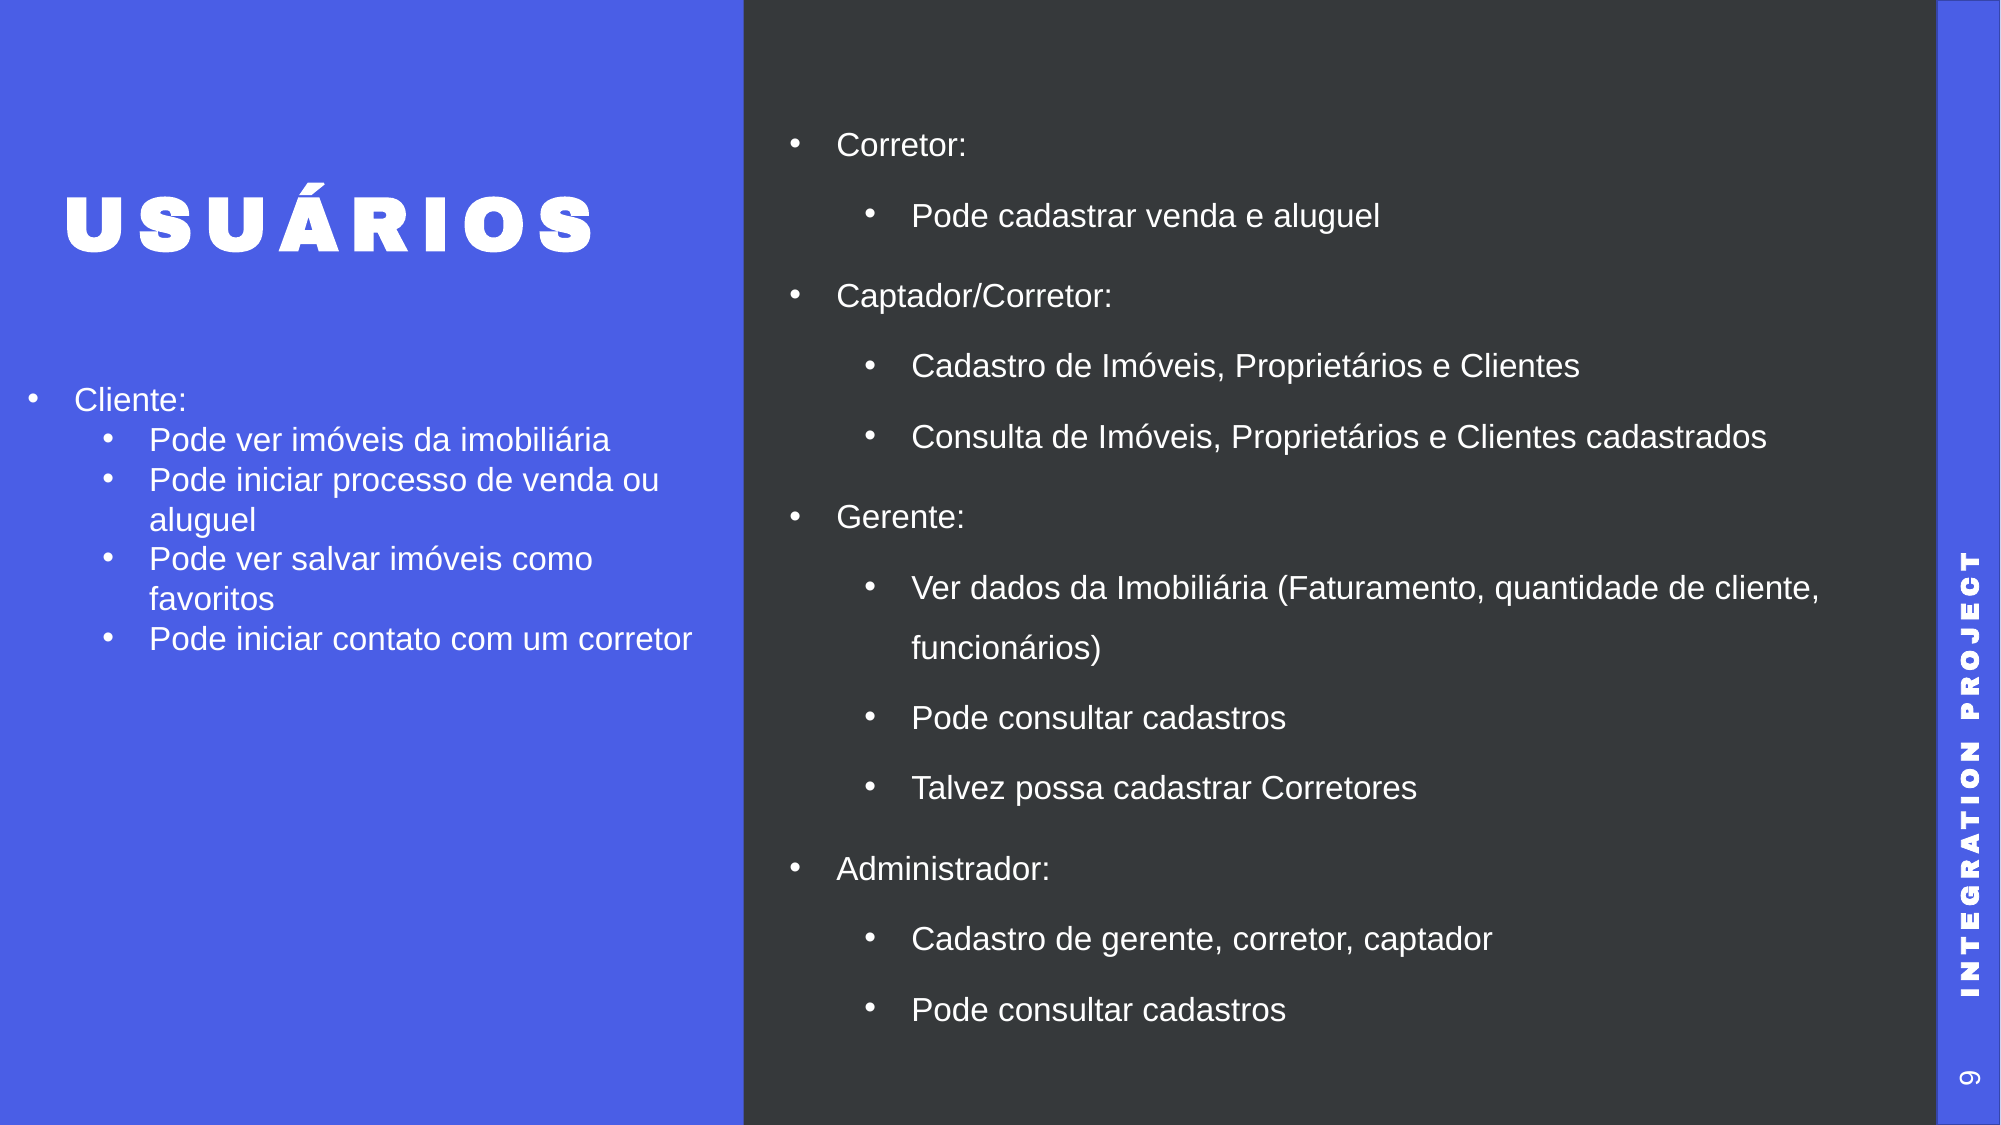

Corretor:
Pode cadastrar venda e aluguel
Captador/Corretor:
Cadastro de Imóveis, Proprietários e Clientes
Consulta de Imóveis, Proprietários e Clientes cadastrados
Gerente:
Ver dados da Imobiliária (Faturamento, quantidade de cliente, funcionários)
Pode consultar cadastros
Talvez possa cadastrar Corretores
Administrador:
Cadastro de gerente, corretor, captador
Pode consultar cadastros

# Usuários
Cliente:
Pode ver imóveis da imobiliária
Pode iniciar processo de venda ou aluguel
Pode ver salvar imóveis como favoritos
Pode iniciar contato com um corretor
Integration Project

9